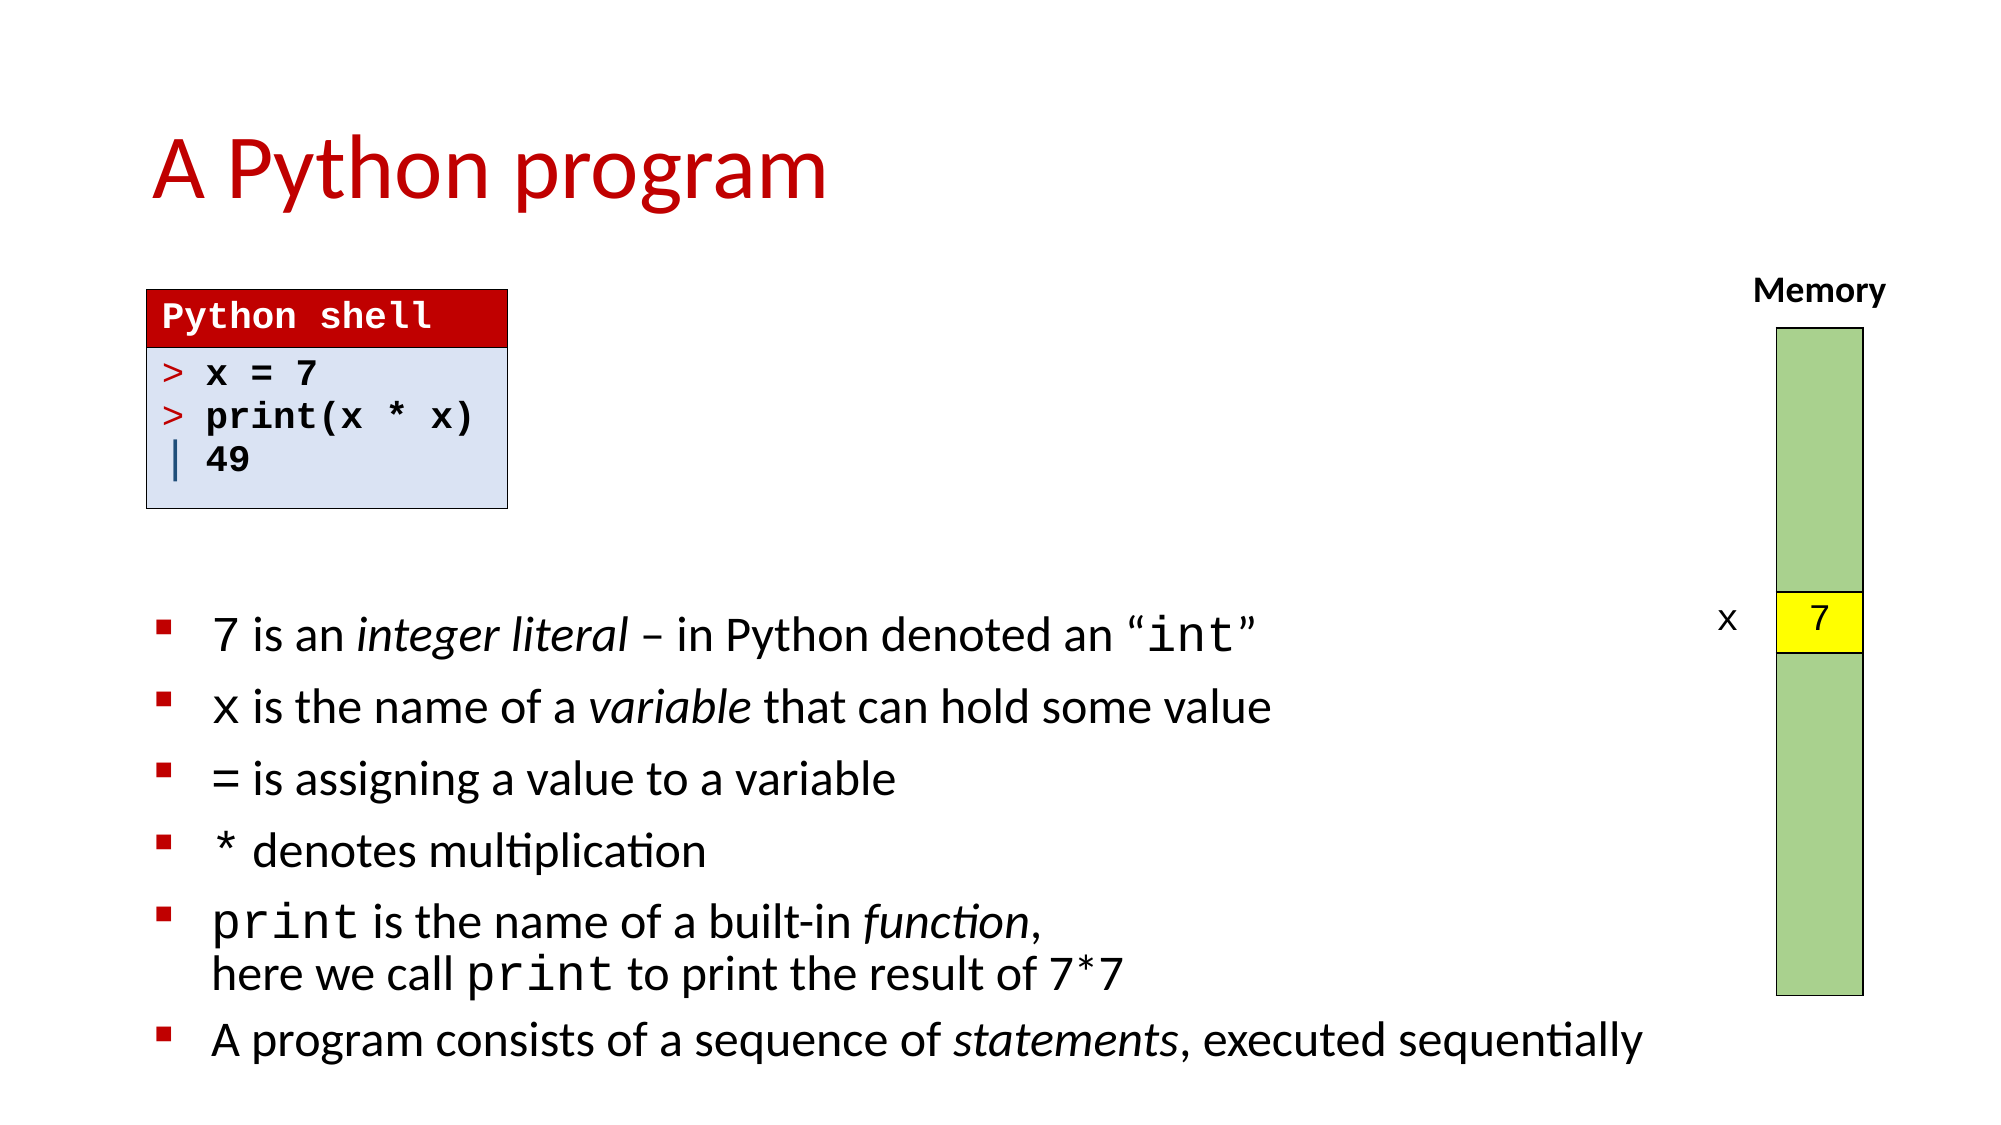

# A Python program
| Memory |  |  |
| --- | --- | --- |
|  |  |  |
| x | 7 |  |
|  |  |  |
| Python shell |
| --- |
| x = 7 print(x \* x) 49 |
7 is an integer literal – in Python denoted an “int”
x is the name of a variable that can hold some value
= is assigning a value to a variable
* denotes multiplication
print is the name of a built-in function,
here we call print to print the result of 7*7
A program consists of a sequence of statements, executed sequentially